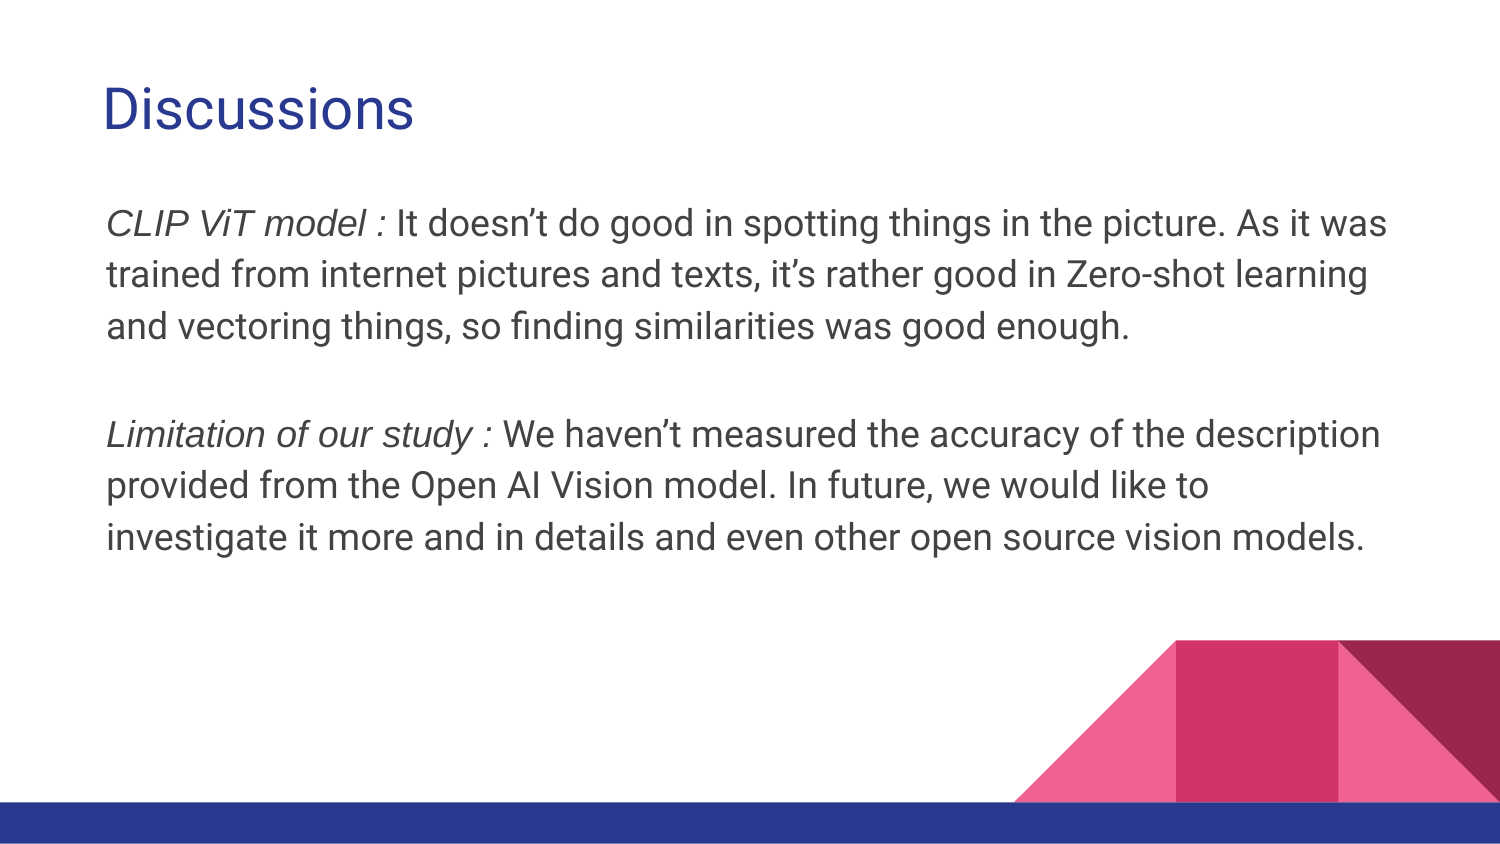

# Discussions
CLIP ViT model : It doesn’t do good in spotting things in the picture. As it was trained from internet pictures and texts, it’s rather good in Zero-shot learning and vectoring things, so finding similarities was good enough.

Limitation of our study : We haven’t measured the accuracy of the description provided from the Open AI Vision model. In future, we would like to investigate it more and in details and even other open source vision models.